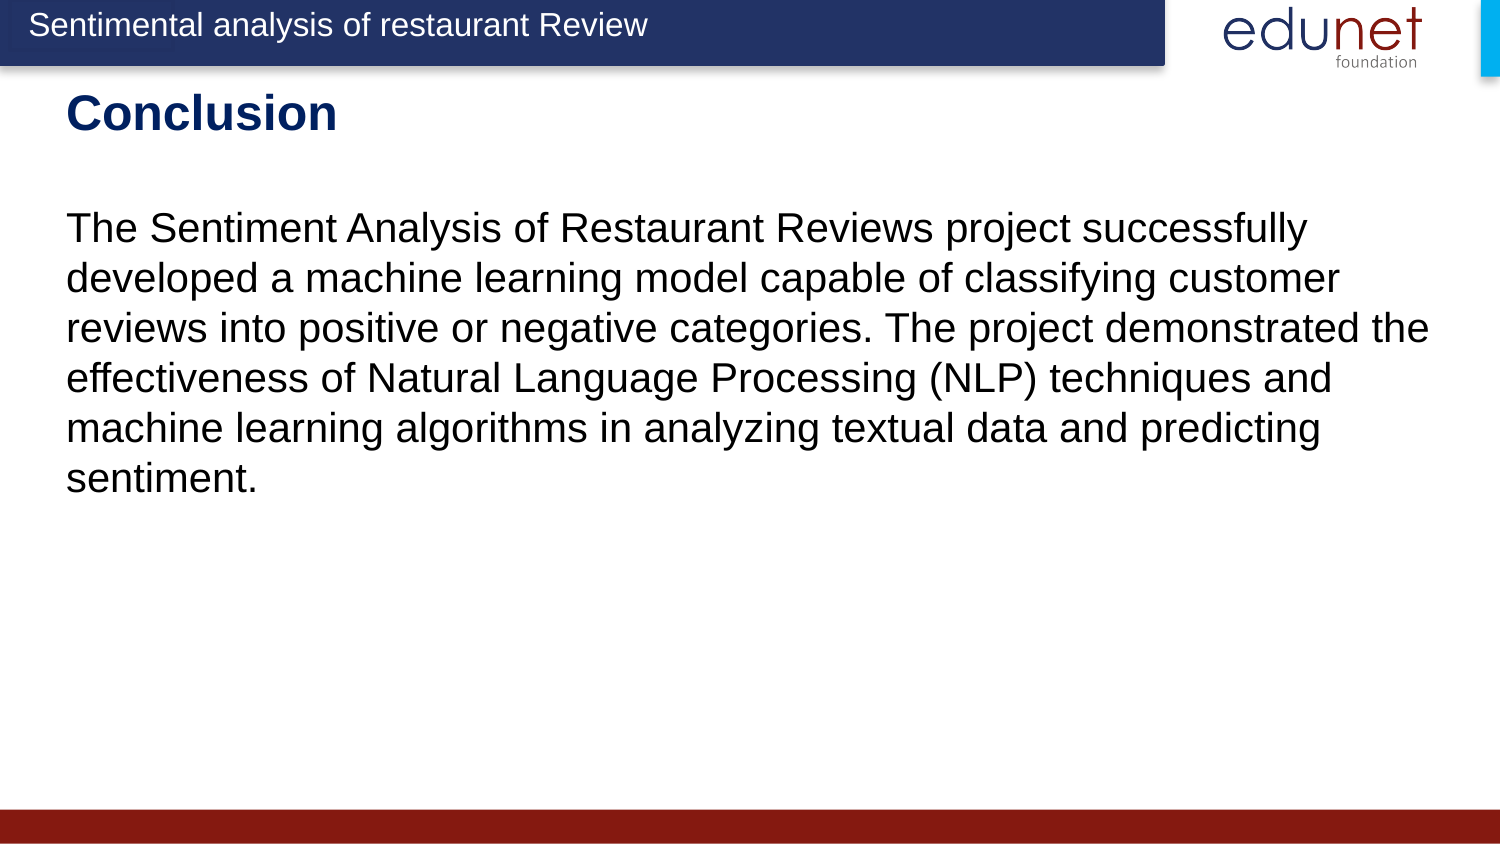

Sentimental analysis of restaurant Review
# Conclusion

The Sentiment Analysis of Restaurant Reviews project successfully developed a machine learning model capable of classifying customer reviews into positive or negative categories. The project demonstrated the effectiveness of Natural Language Processing (NLP) techniques and machine learning algorithms in analyzing textual data and predicting sentiment.